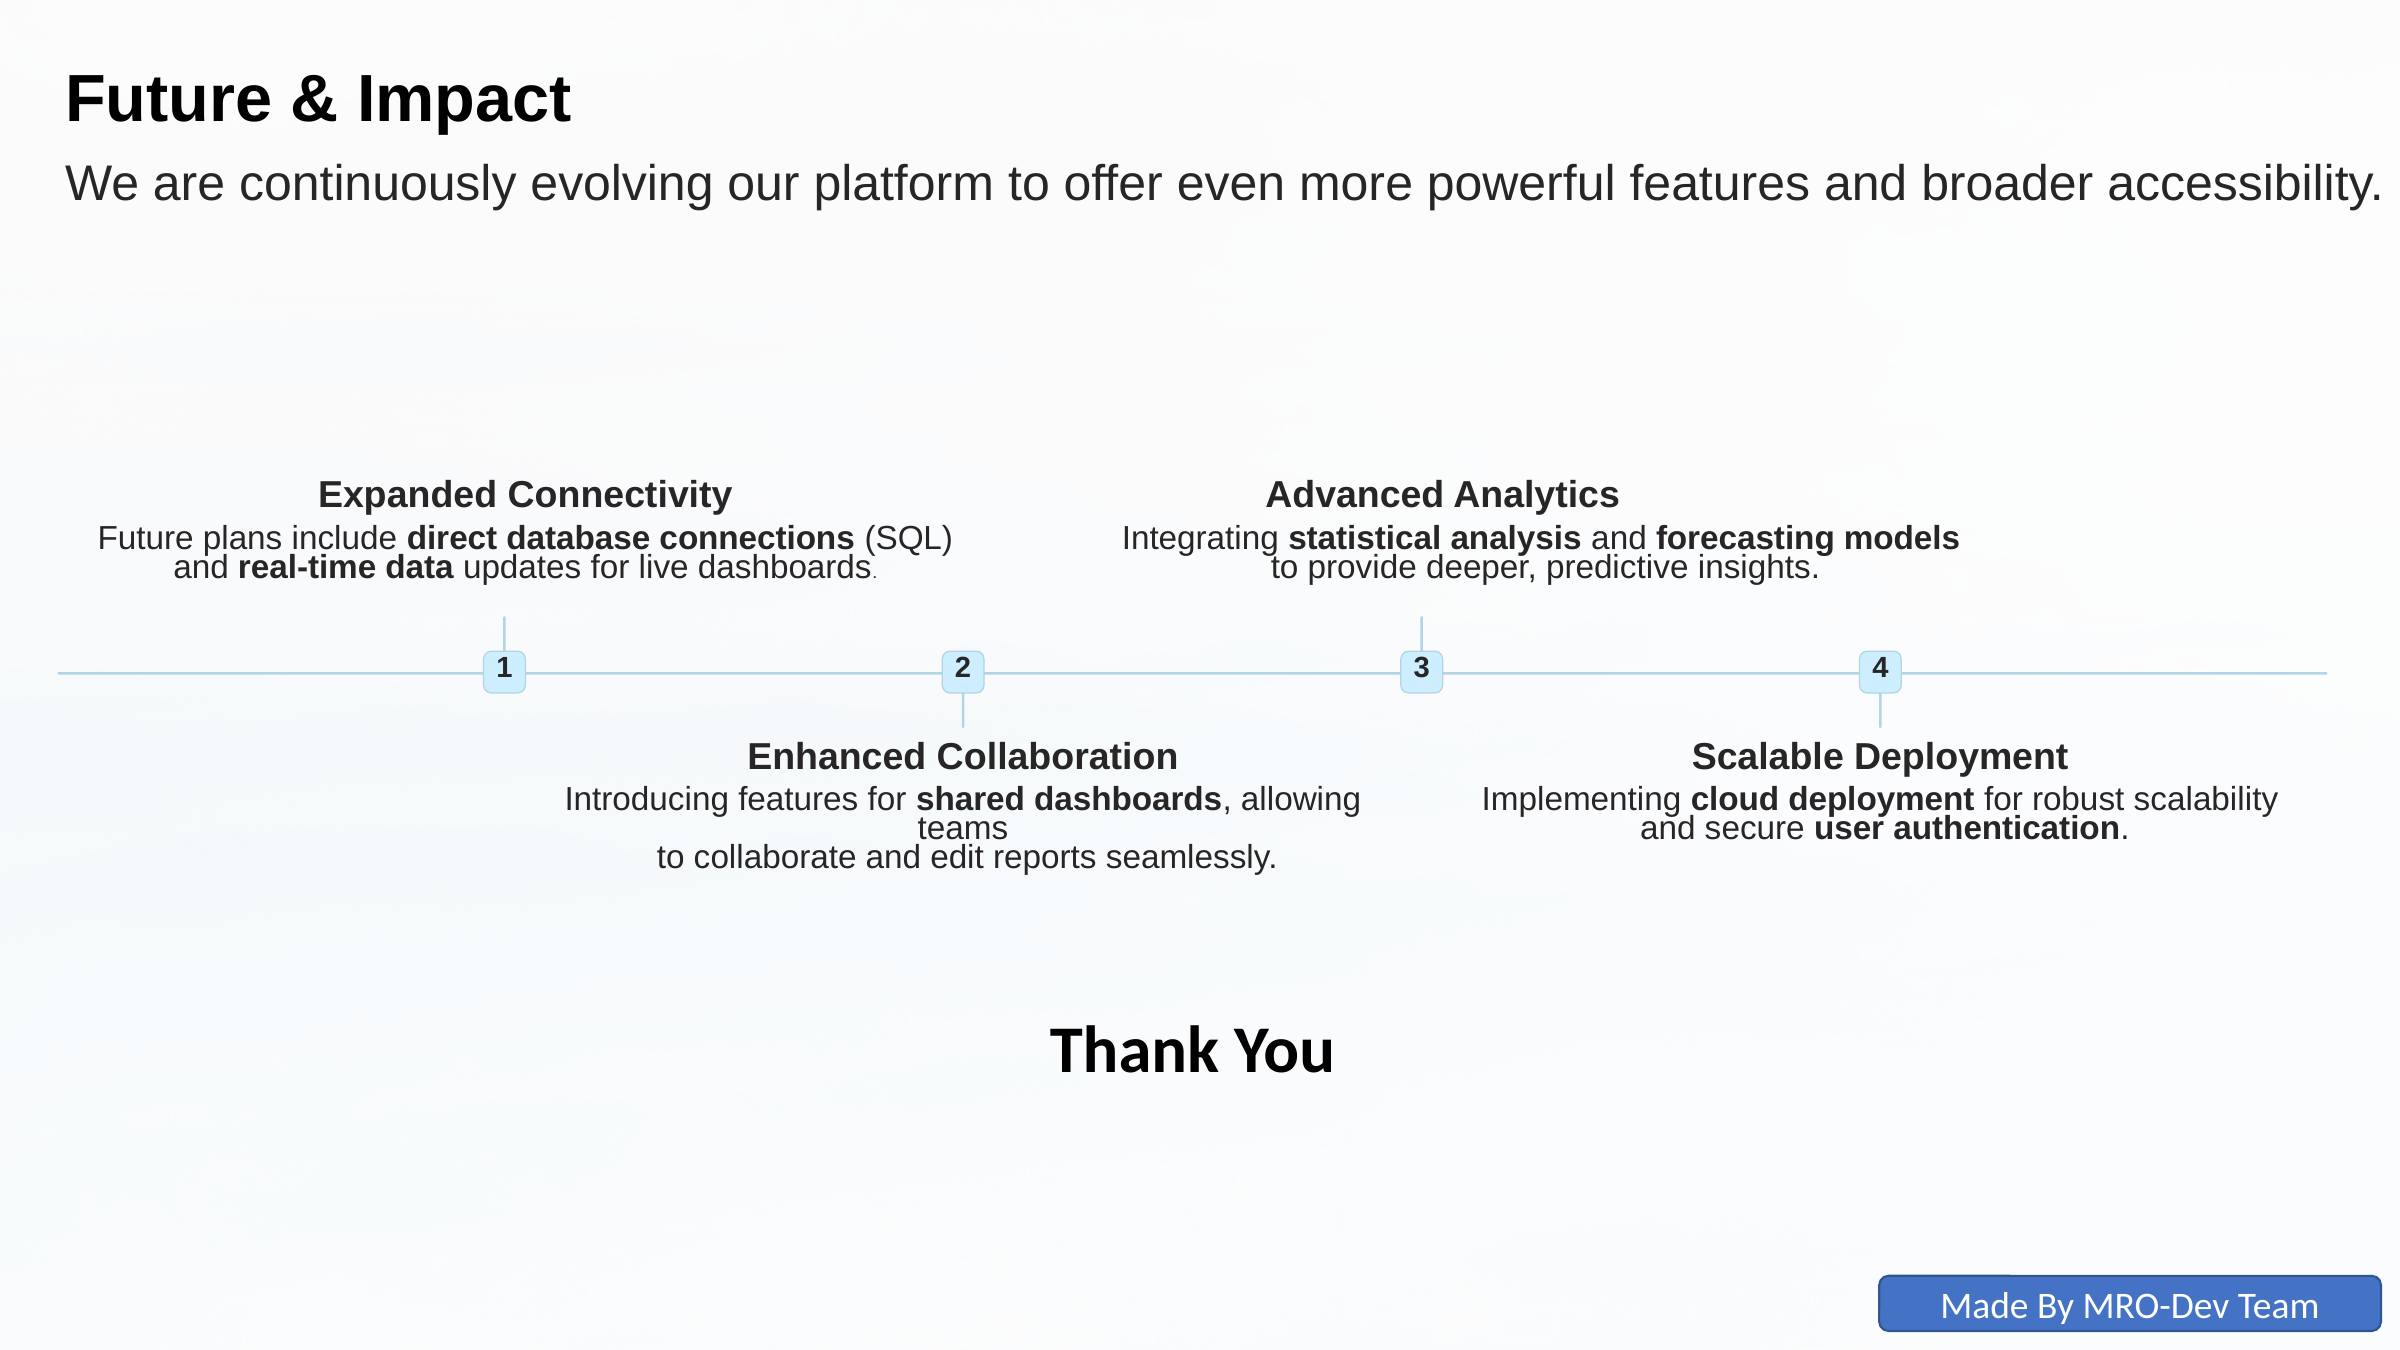

Future & Impact
We are continuously evolving our platform to offer even more powerful features and broader accessibility.
Expanded Connectivity
Advanced Analytics
Future plans include direct database connections (SQL) and real-time data updates for live dashboards.
Integrating statistical analysis and forecasting models
to provide deeper, predictive insights.

1
2
3
4

Scalable Deployment
Enhanced Collaboration
Introducing features for shared dashboards, allowing teams
 to collaborate and edit reports seamlessly.
Implementing cloud deployment for robust scalability
 and secure user authentication.
Thank You
Made By MRO-Dev Team
Empowering Data-Driven Decisions

Time Savings
Deeper Insights
Accessibility
Hours of manual work reduced to minutes, freeing up valuable resources.
AI uncovers hidden patterns, empowering better, faster decision-making.
Professional dashboards are now within reach for everyone, regardless of technical skill.
Thank you for your attention. Questions welcome!